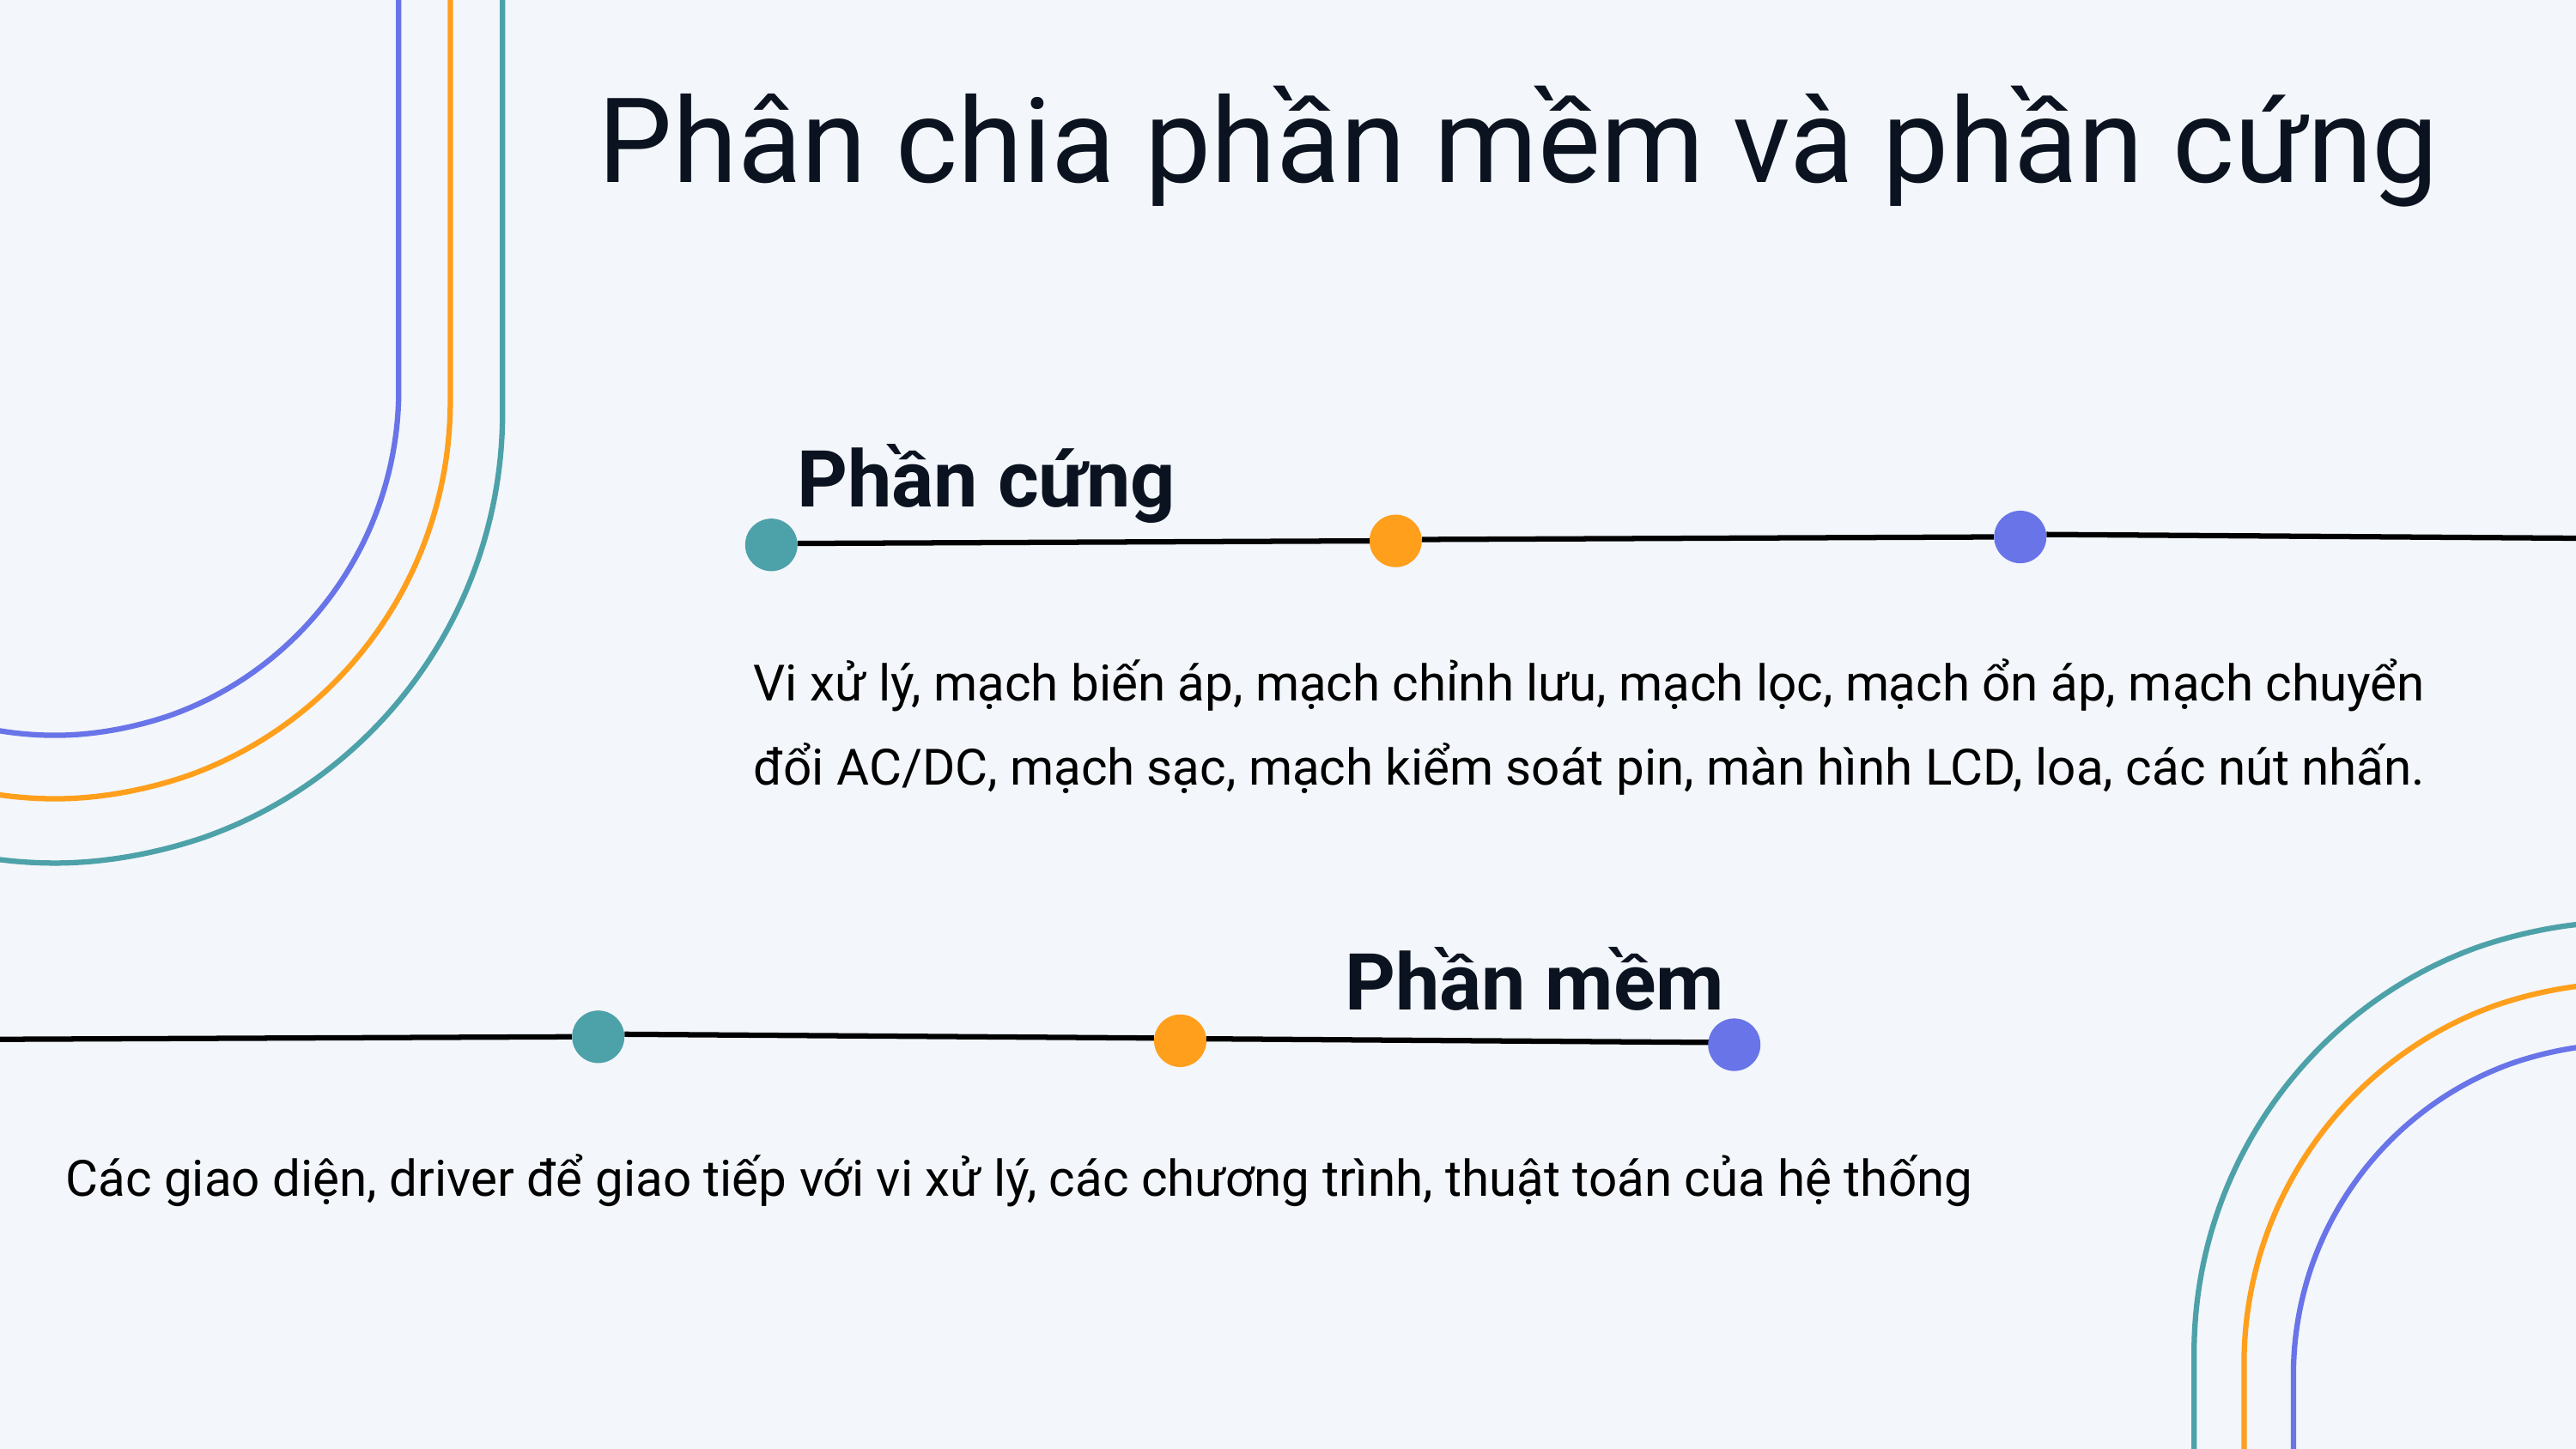

Phân chia phần mềm và phần cứng
Phần cứng

Vi xử lý, mạch biến áp, mạch chỉnh lưu, mạch lọc, mạch ổn áp, mạch chuyển đổi AC/DC, mạch sạc, mạch kiểm soát pin, màn hình LCD, loa, các nút nhấn.
Phần mềm

Các giao diện, driver để giao tiếp với vi xử lý, các chương trình, thuật toán của hệ thống